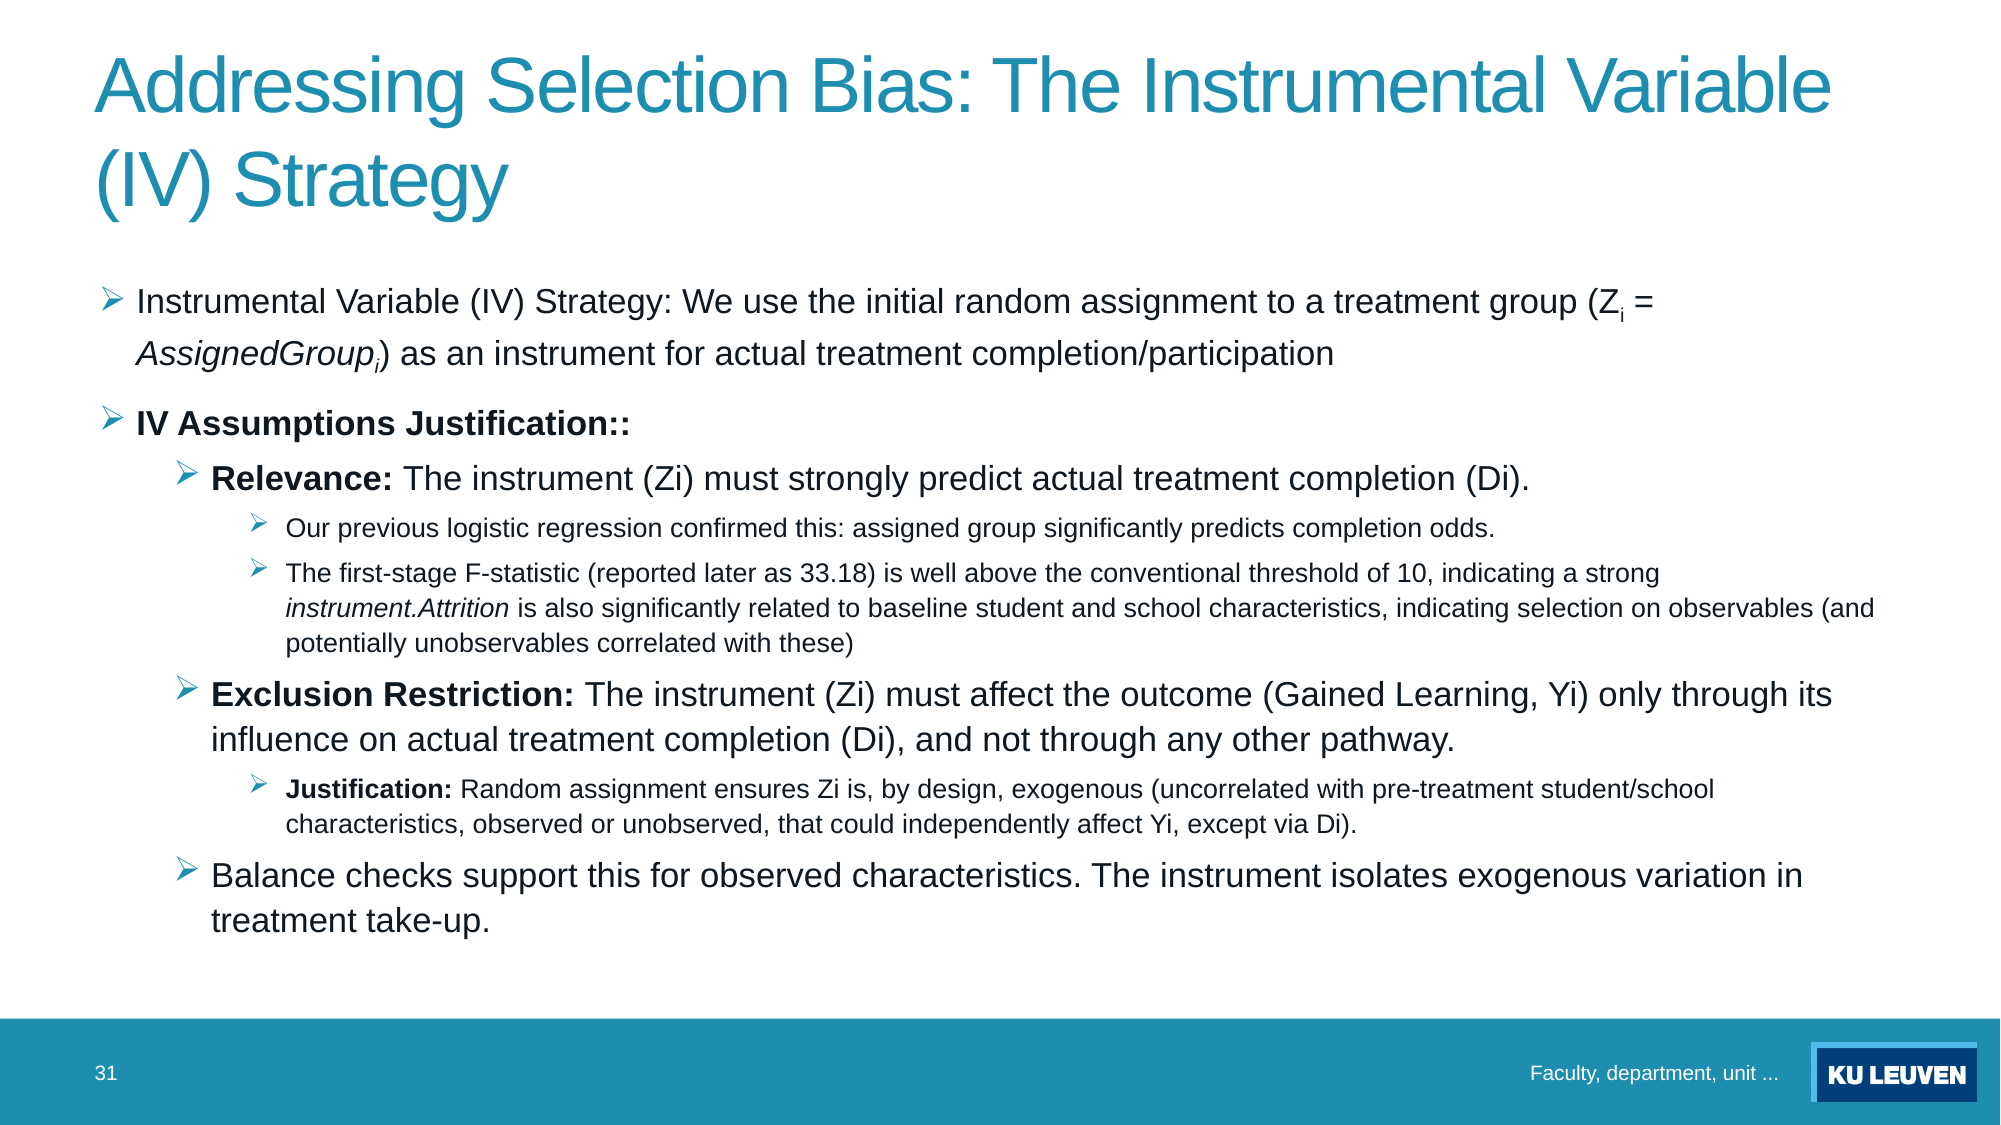

# Addressing Selection Bias: The Instrumental Variable (IV) Strategy
Instrumental Variable (IV) Strategy: We use the initial random assignment to a treatment group (Zi = AssignedGroupi) as an instrument for actual treatment completion/participation
IV Assumptions Justification::
Relevance: The instrument (Zi) must strongly predict actual treatment completion (Di).
Our previous logistic regression confirmed this: assigned group significantly predicts completion odds.
The first-stage F-statistic (reported later as 33.18) is well above the conventional threshold of 10, indicating a strong instrument.Attrition is also significantly related to baseline student and school characteristics, indicating selection on observables (and potentially unobservables correlated with these)
Exclusion Restriction: The instrument (Zi) must affect the outcome (Gained Learning, Yi) only through its influence on actual treatment completion (Di), and not through any other pathway.
Justification: Random assignment ensures Zi is, by design, exogenous (uncorrelated with pre-treatment student/school characteristics, observed or unobserved, that could independently affect Yi, except via Di).
Balance checks support this for observed characteristics. The instrument isolates exogenous variation in treatment take-up.
31
Faculty, department, unit ...